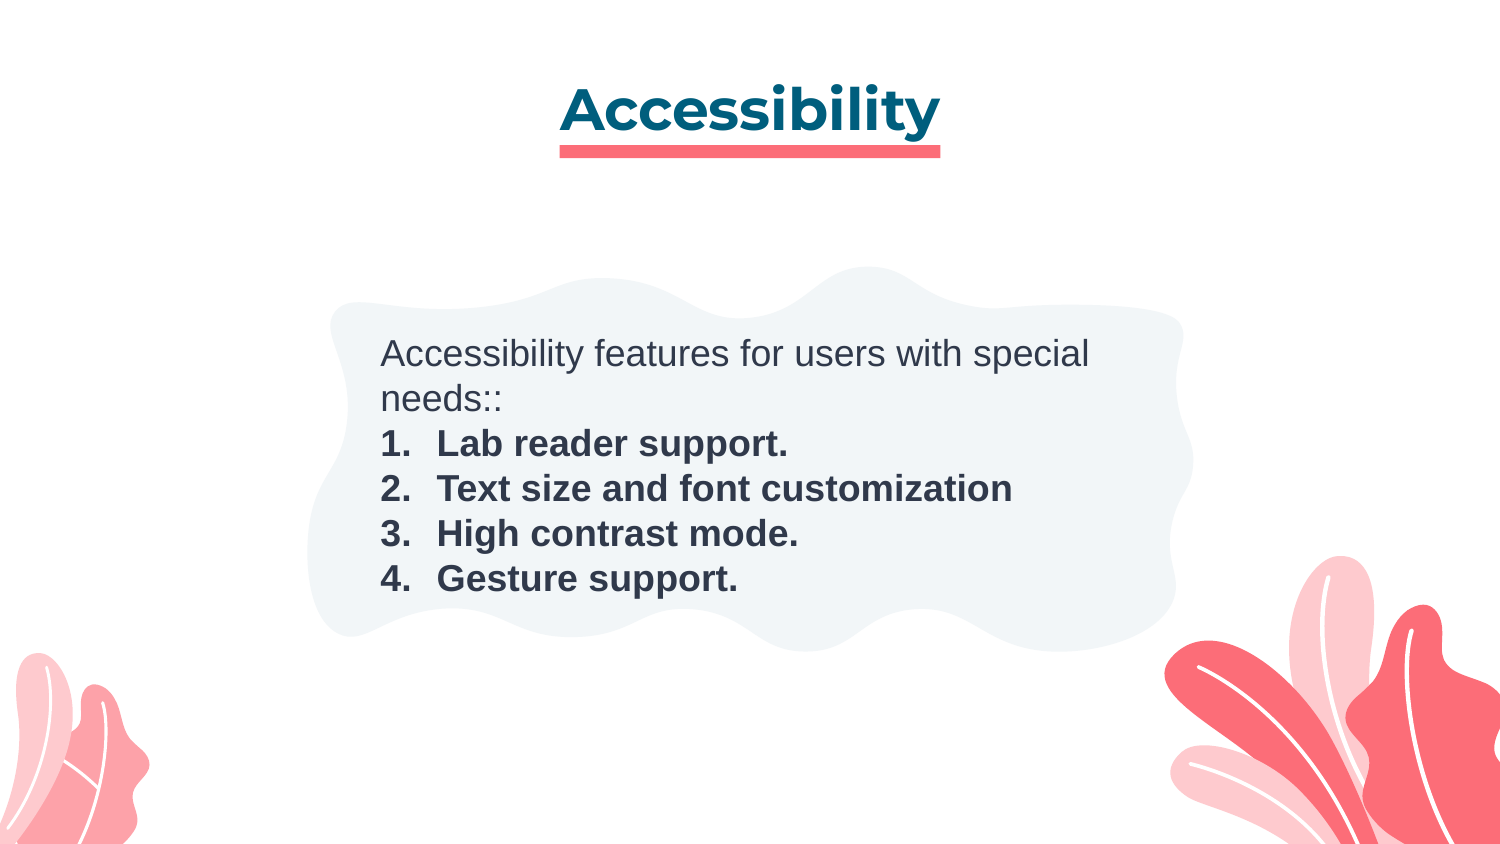

# Accessibility

Accessibility features for users with special needs::
Lab reader support.
Text size and font customization
High contrast mode.
Gesture support.